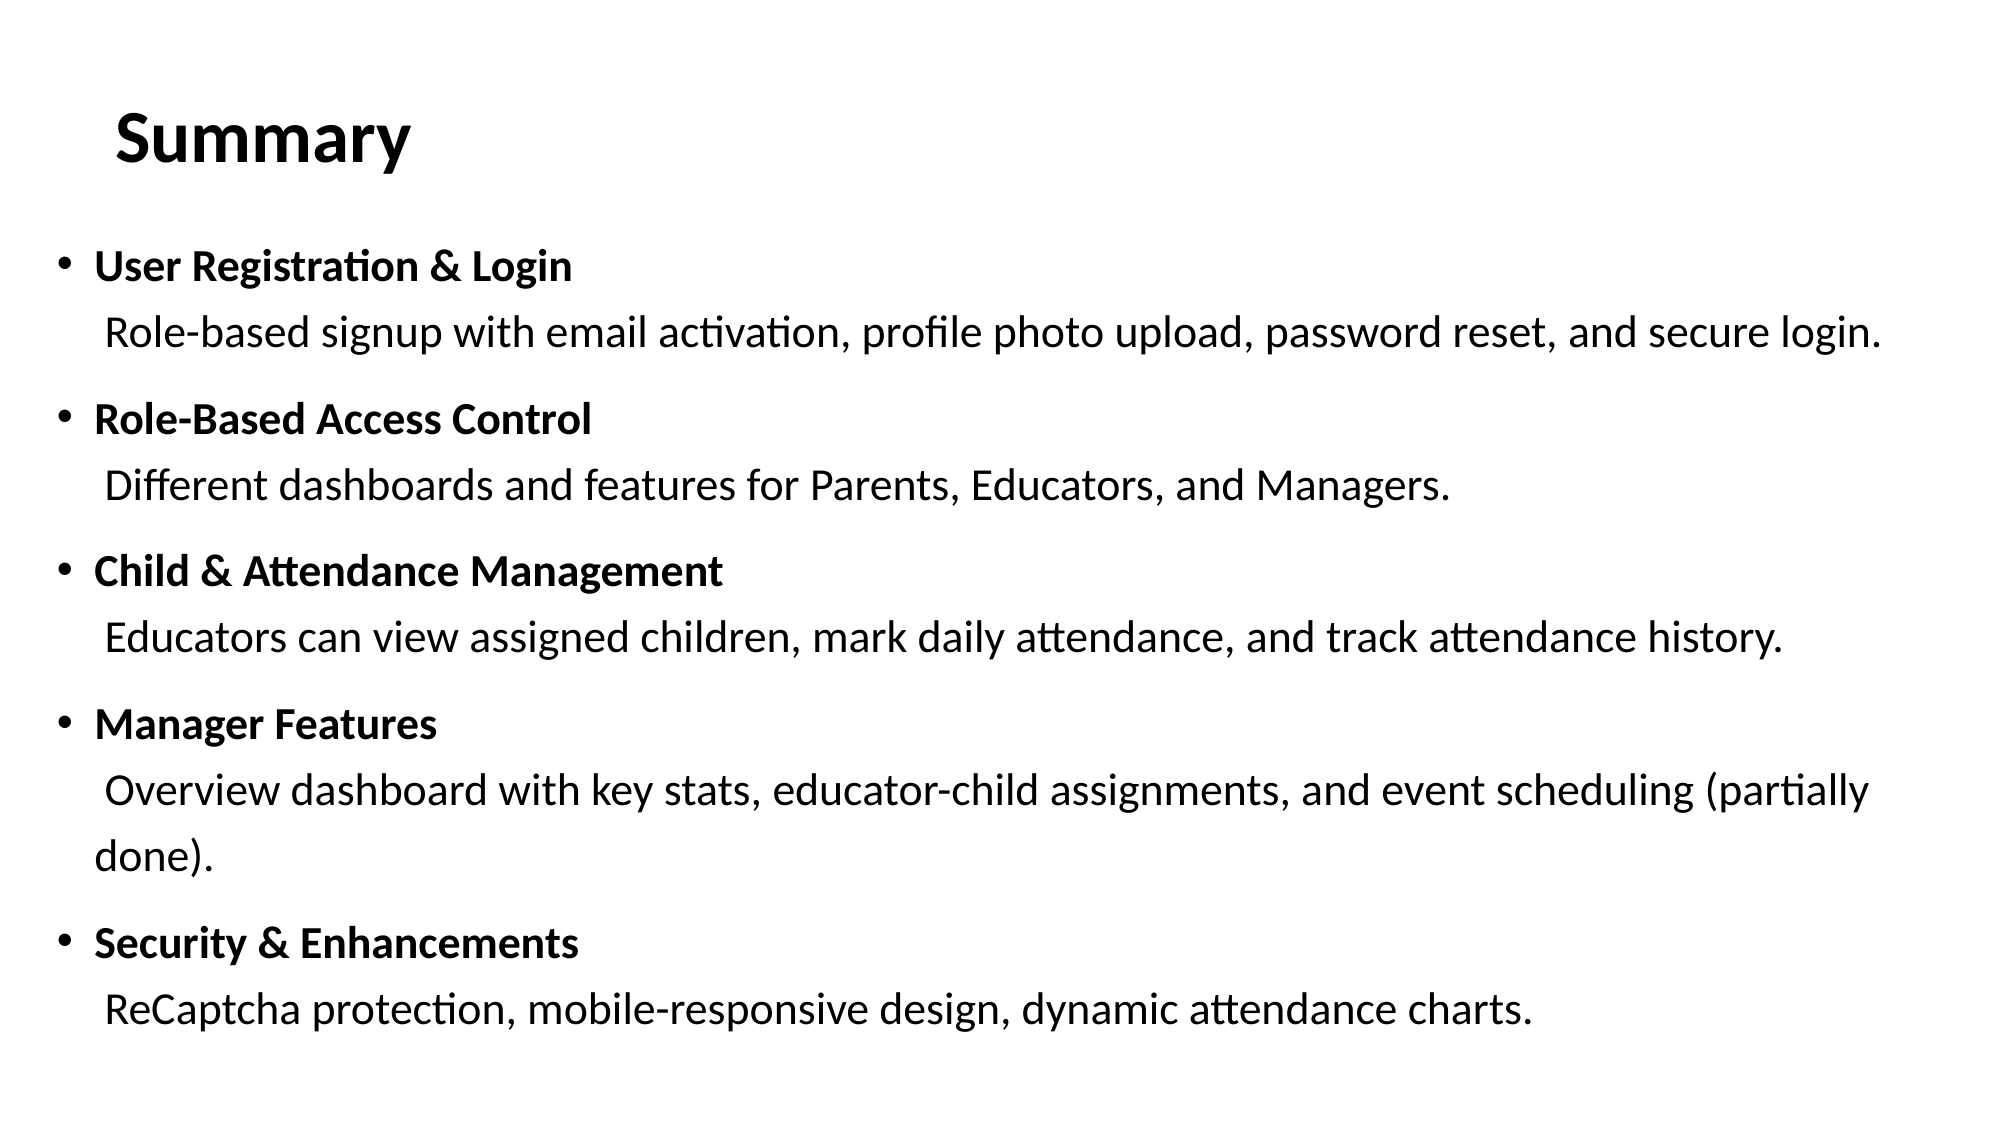

# Summary
User Registration & Login
 Role-based signup with email activation, profile photo upload, password reset, and secure login.
Role-Based Access Control
 Different dashboards and features for Parents, Educators, and Managers.
Child & Attendance Management
 Educators can view assigned children, mark daily attendance, and track attendance history.
Manager Features
 Overview dashboard with key stats, educator-child assignments, and event scheduling (partially done).
Security & Enhancements
 ReCaptcha protection, mobile-responsive design, dynamic attendance charts.